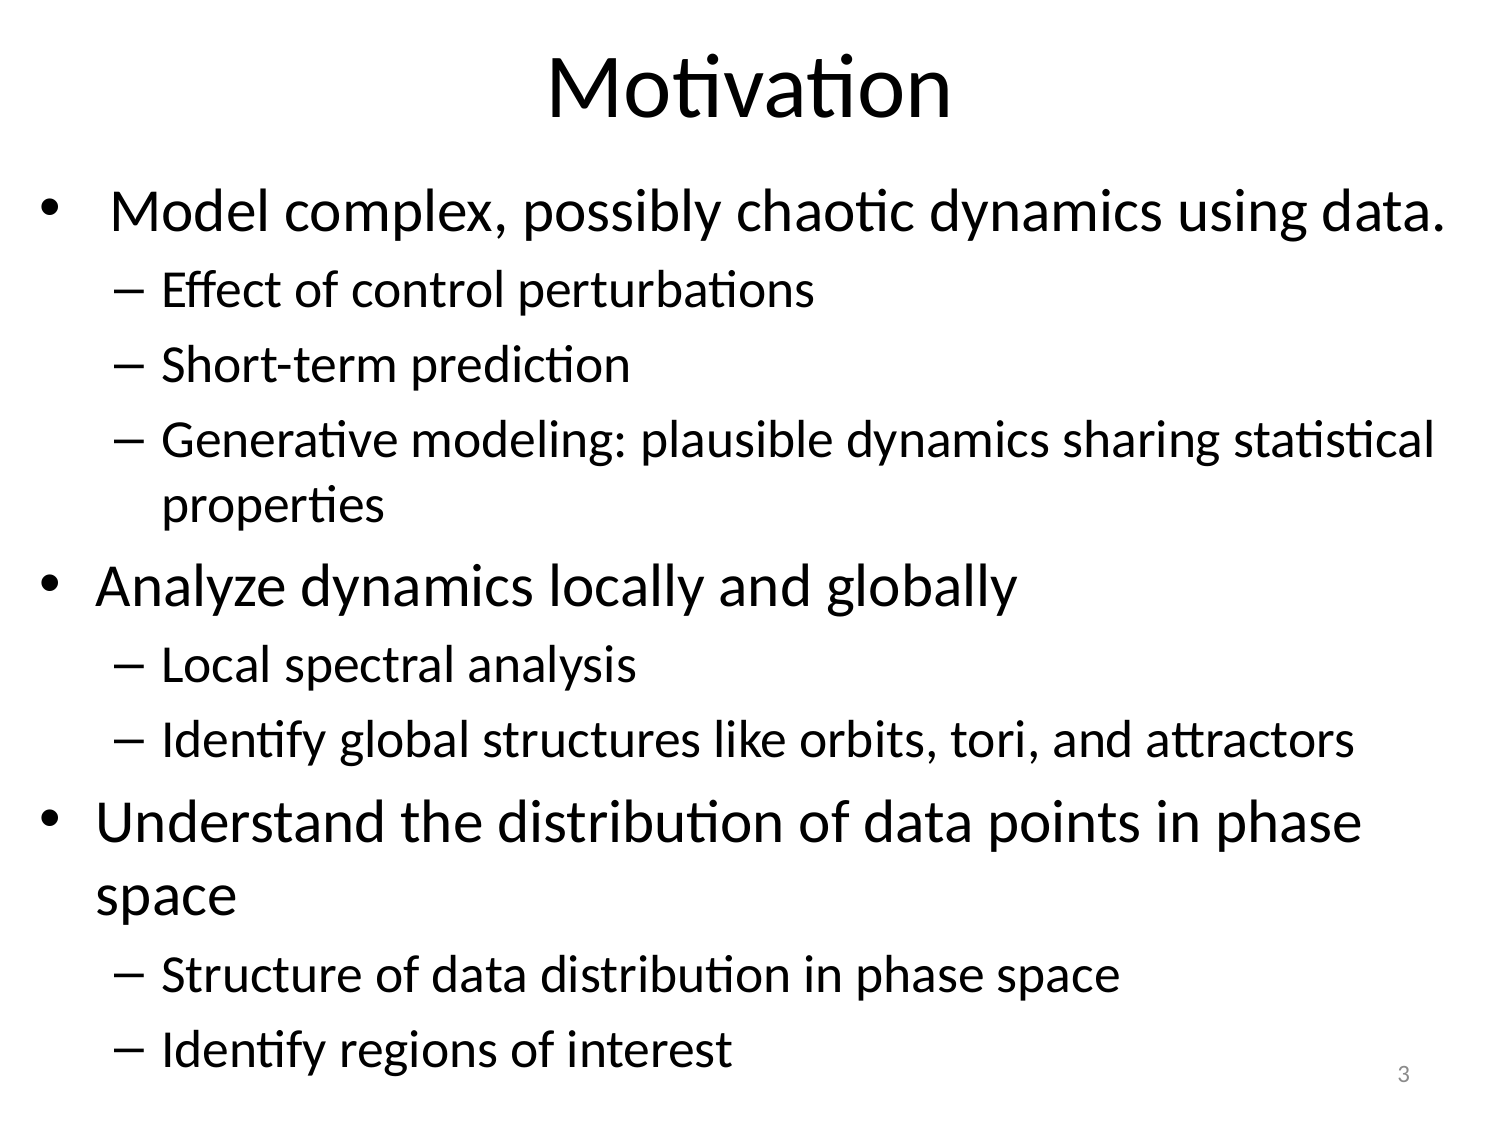

# Motivation
 Model complex, possibly chaotic dynamics using data.
Effect of control perturbations
Short-term prediction
Generative modeling: plausible dynamics sharing statistical properties
Analyze dynamics locally and globally
Local spectral analysis
Identify global structures like orbits, tori, and attractors
Understand the distribution of data points in phase space
Structure of data distribution in phase space
Identify regions of interest
3